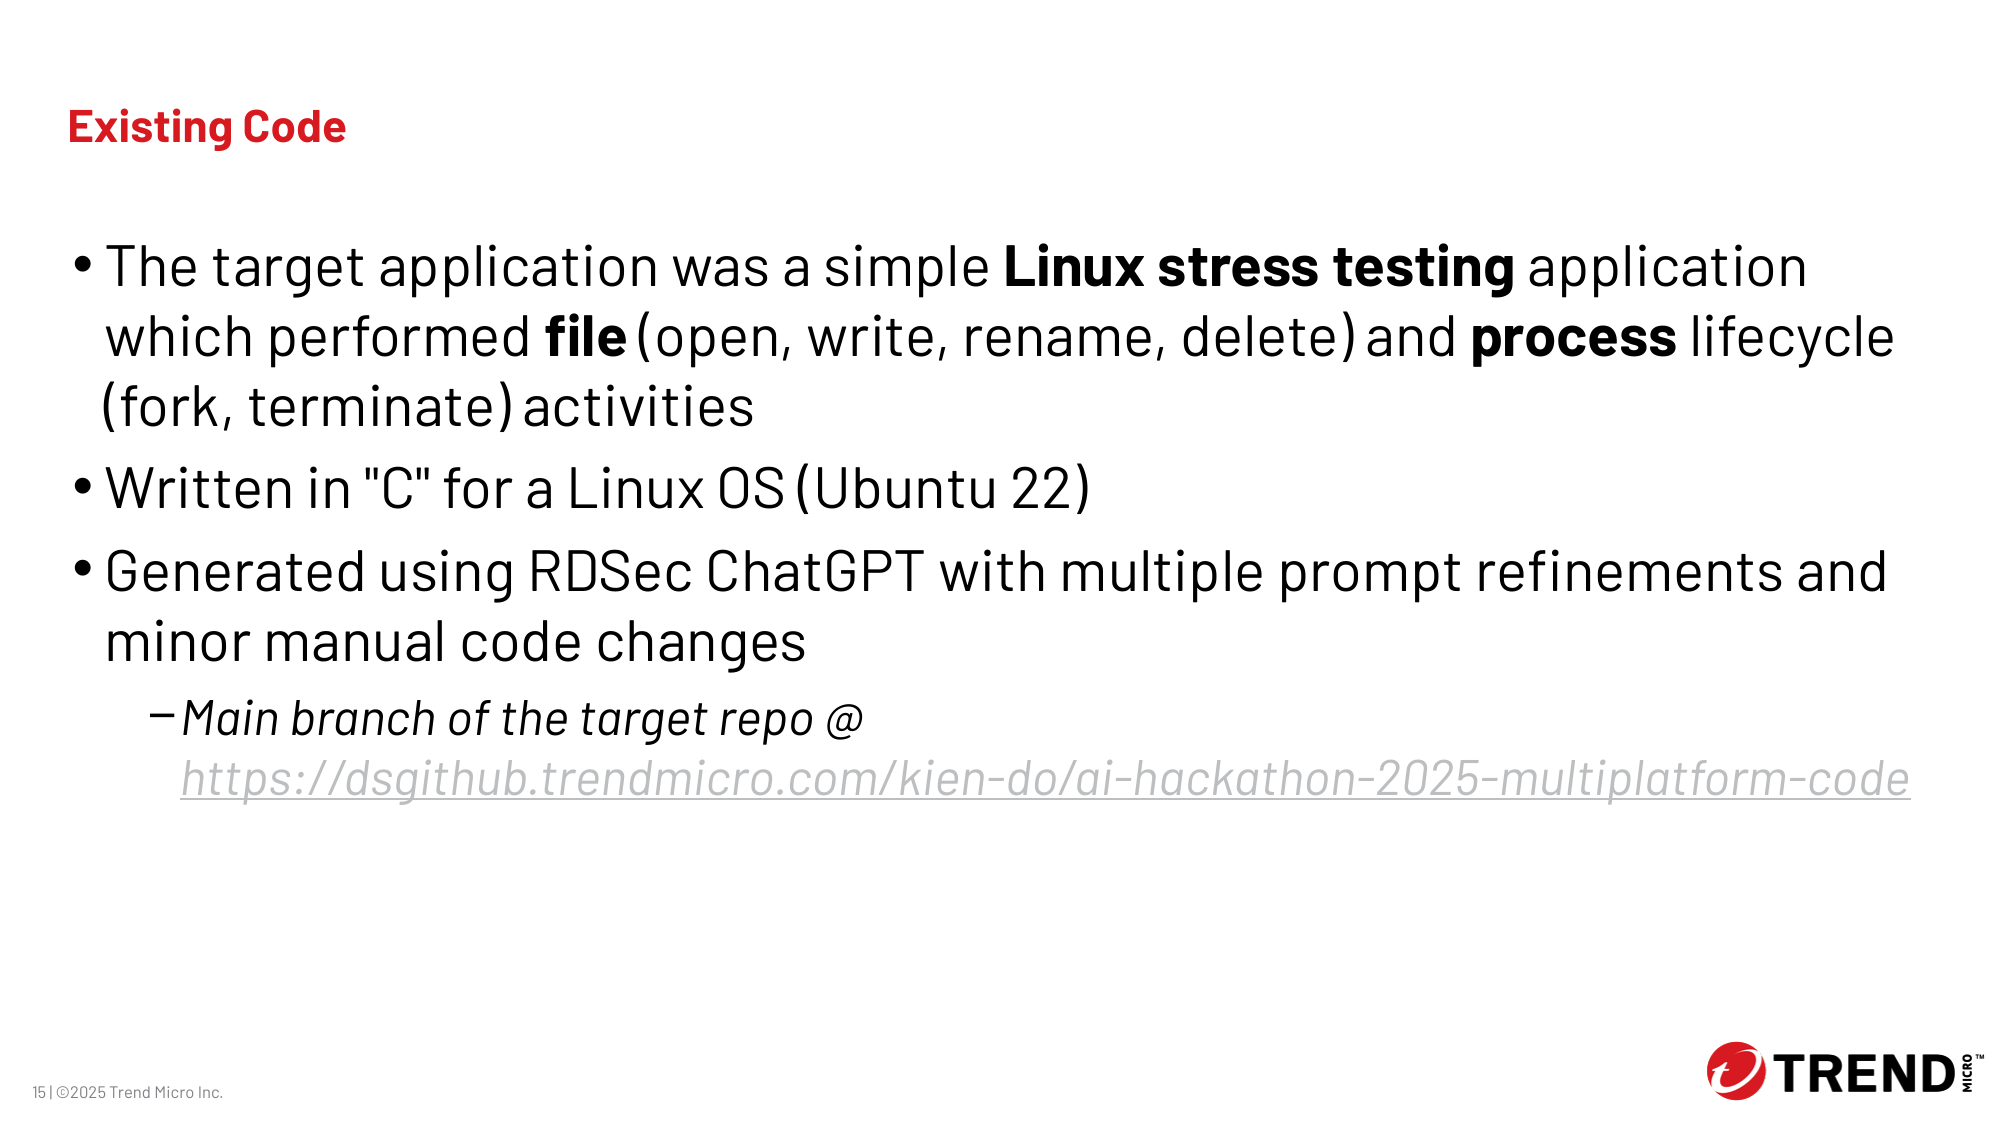

# Existing Code
The target application was a simple Linux stress testing application which performed file (open, write, rename, delete) and process lifecycle (fork, terminate) activities
Written in "C" for a Linux OS (Ubuntu 22)
Generated using RDSec ChatGPT with multiple prompt refinements and minor manual code changes
Main branch of the target repo @ https://dsgithub.trendmicro.com/kien-do/ai-hackathon-2025-multiplatform-code